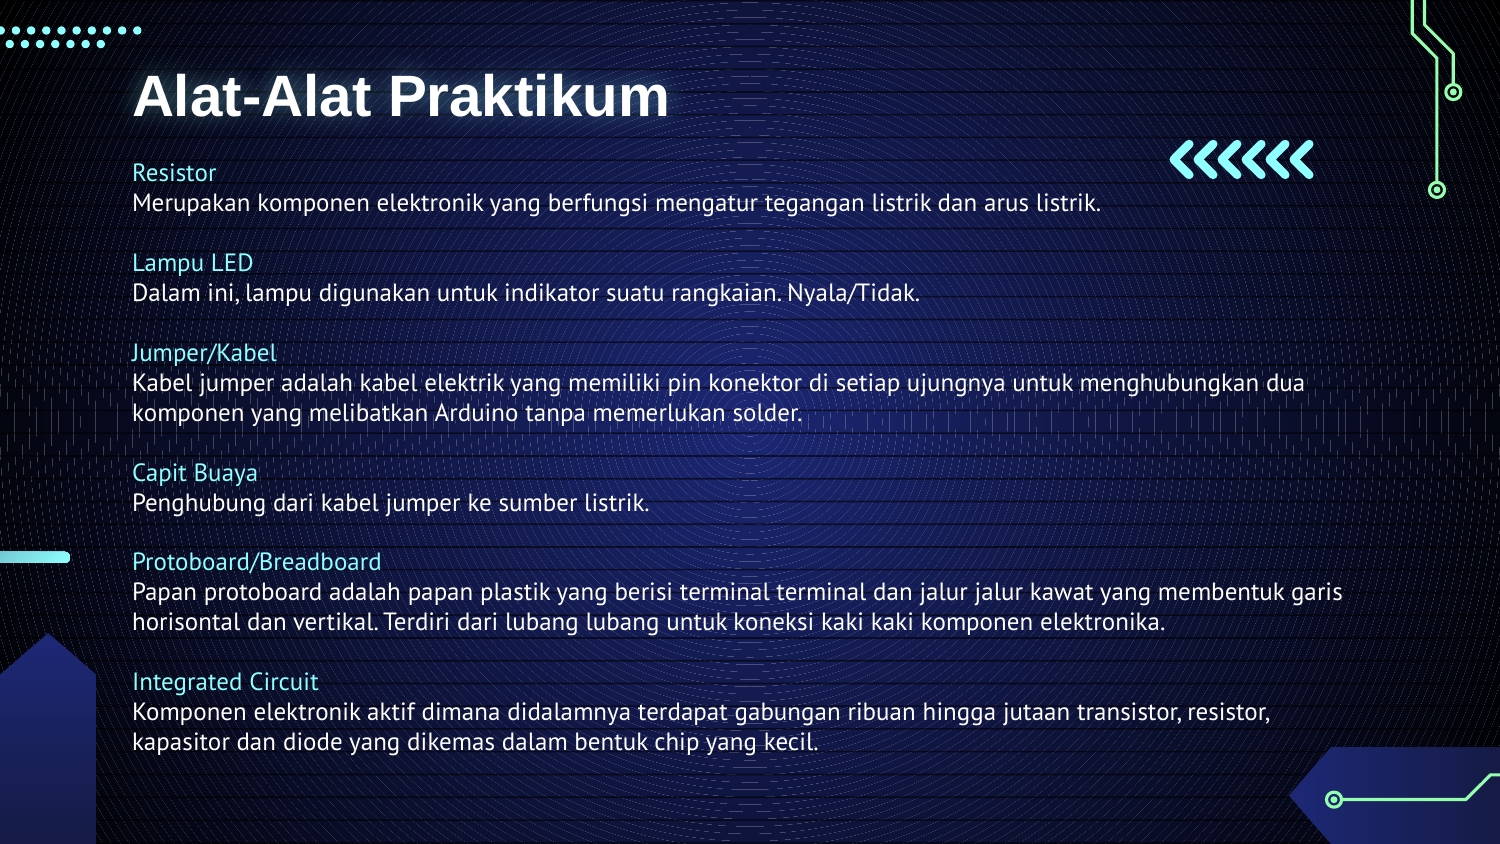

# Alat-Alat Praktikum

Resistor
Merupakan komponen elektronik yang berfungsi mengatur tegangan listrik dan arus listrik.

Lampu LED
Dalam ini, lampu digunakan untuk indikator suatu rangkaian. Nyala/Tidak.

Jumper/Kabel
Kabel jumper adalah kabel elektrik yang memiliki pin konektor di setiap ujungnya untuk menghubungkan dua komponen yang melibatkan Arduino tanpa memerlukan solder.

Capit Buaya
Penghubung dari kabel jumper ke sumber listrik.

Protoboard/Breadboard
Papan protoboard adalah papan plastik yang berisi terminal terminal dan jalur jalur kawat yang membentuk garis horisontal dan vertikal. Terdiri dari lubang lubang untuk koneksi kaki kaki komponen elektronika.

Integrated Circuit
Komponen elektronik aktif dimana didalamnya terdapat gabungan ribuan hingga jutaan transistor, resistor, kapasitor dan diode yang dikemas dalam bentuk chip yang kecil.